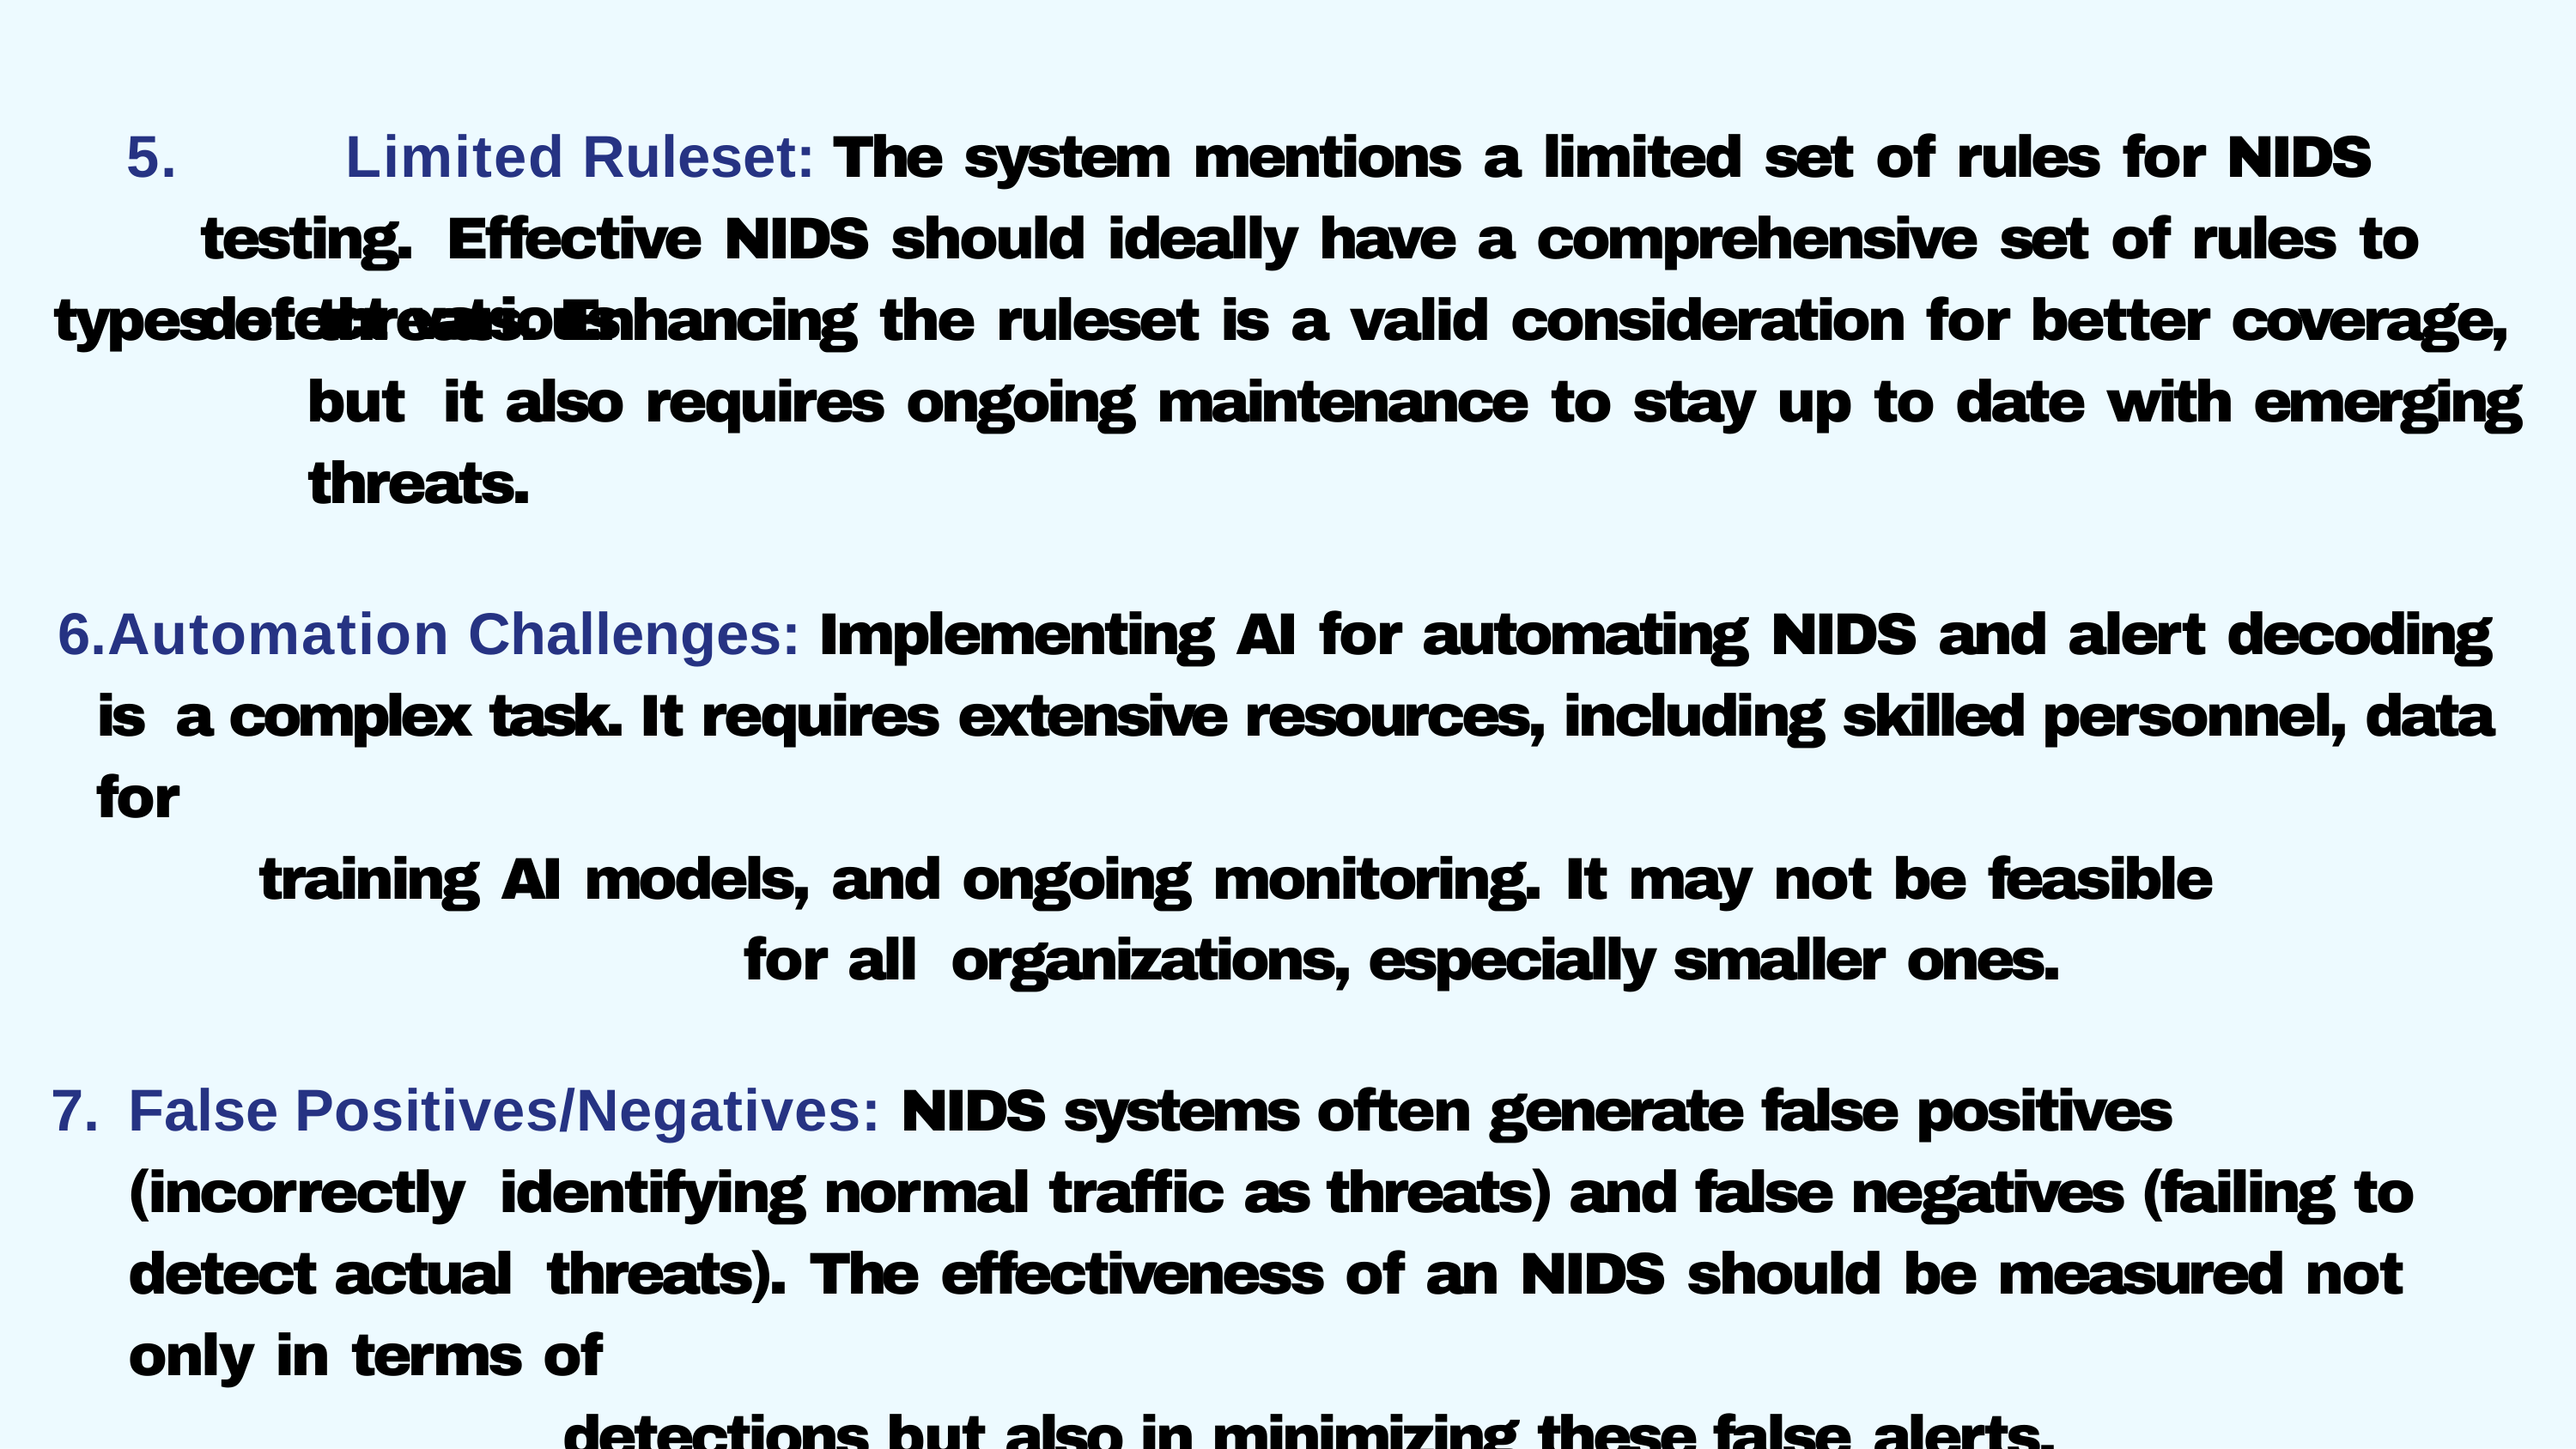

Limited Ruleset: The system mentions a limited set of rules for NIDS testing.  Effective NIDS should ideally have a comprehensive set of rules to detect various
5.
types of threats. Enhancing the ruleset is a valid consideration for better coverage, but  it also requires ongoing maintenance to stay up to date with emerging threats.

Automation Challenges: Implementing AI for automating NIDS and alert decoding is  a complex task. It requires extensive resources, including skilled personnel, data for
training AI models, and ongoing monitoring. It may not be feasible for all  organizations, especially smaller ones.

False Positives/Negatives: NIDS systems often generate false positives (incorrectly  identifying normal traffic as threats) and false negatives (failing to detect actual  threats). The effectiveness of an NIDS should be measured not only in terms of
detections but also in minimizing these false alerts.